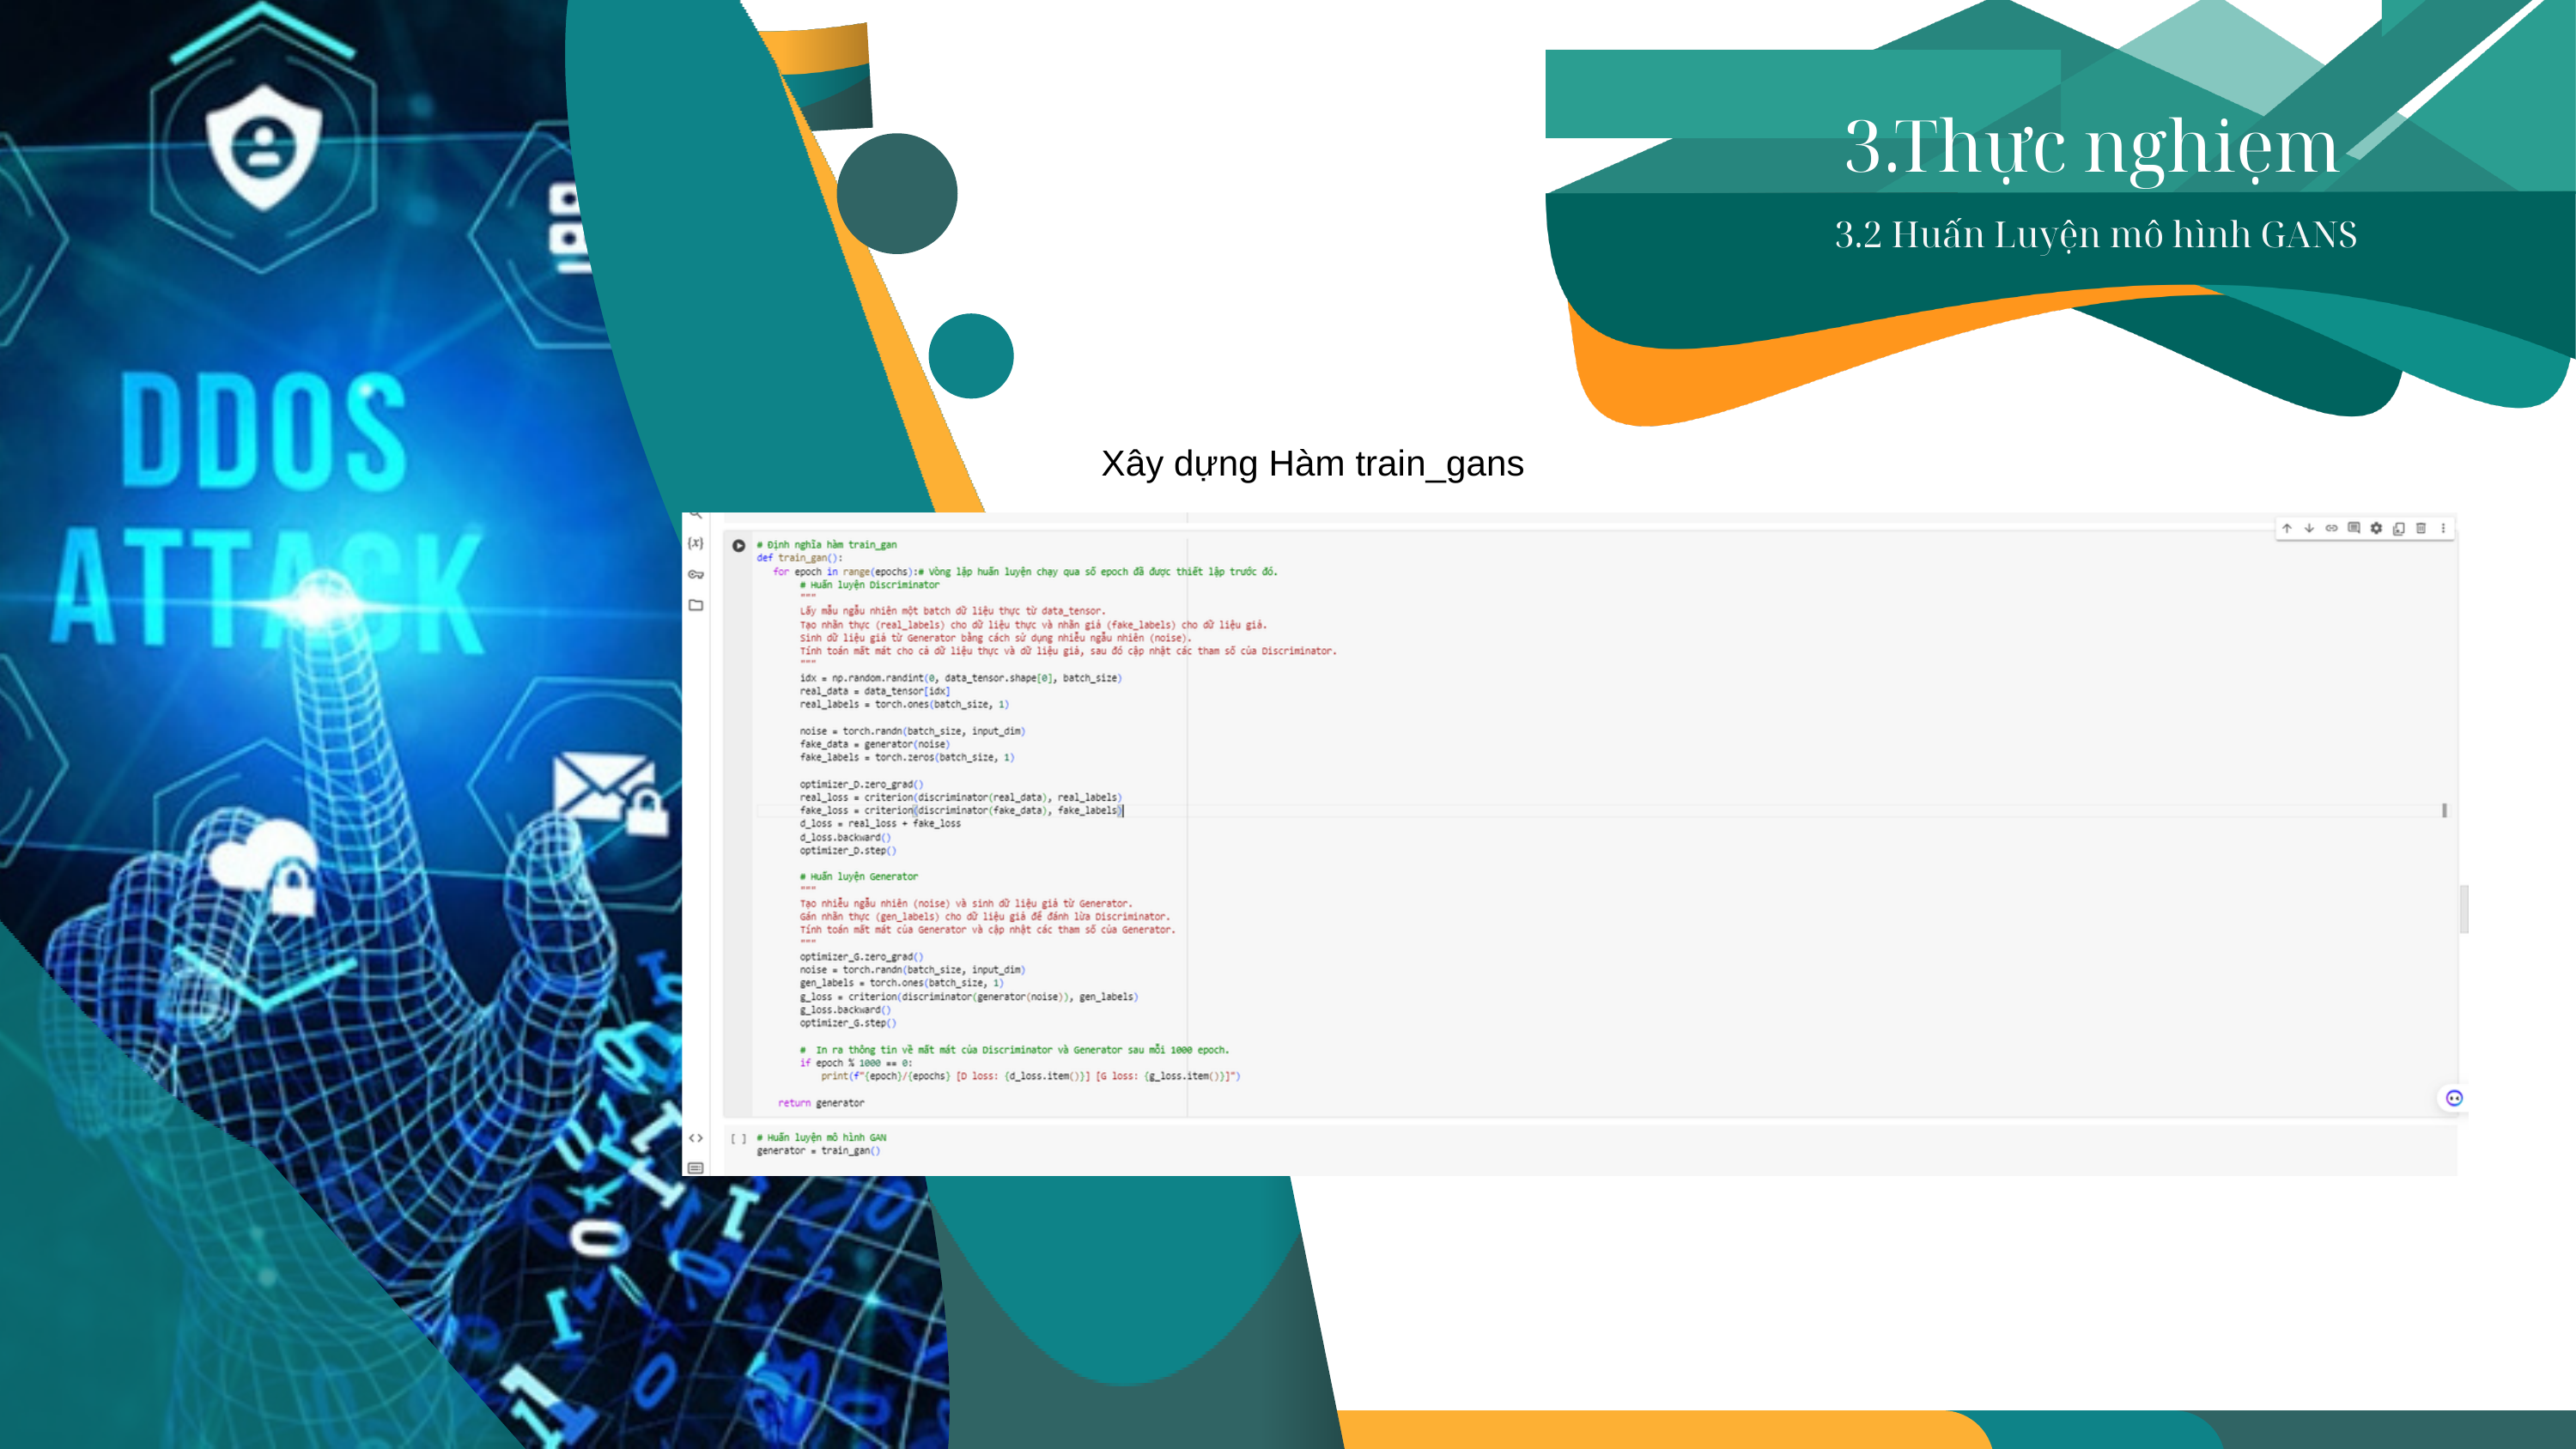

3.Thực nghiẹm

3.2 Huấn Luyện mô hình GANS

Xây dựng Hàm train_gans